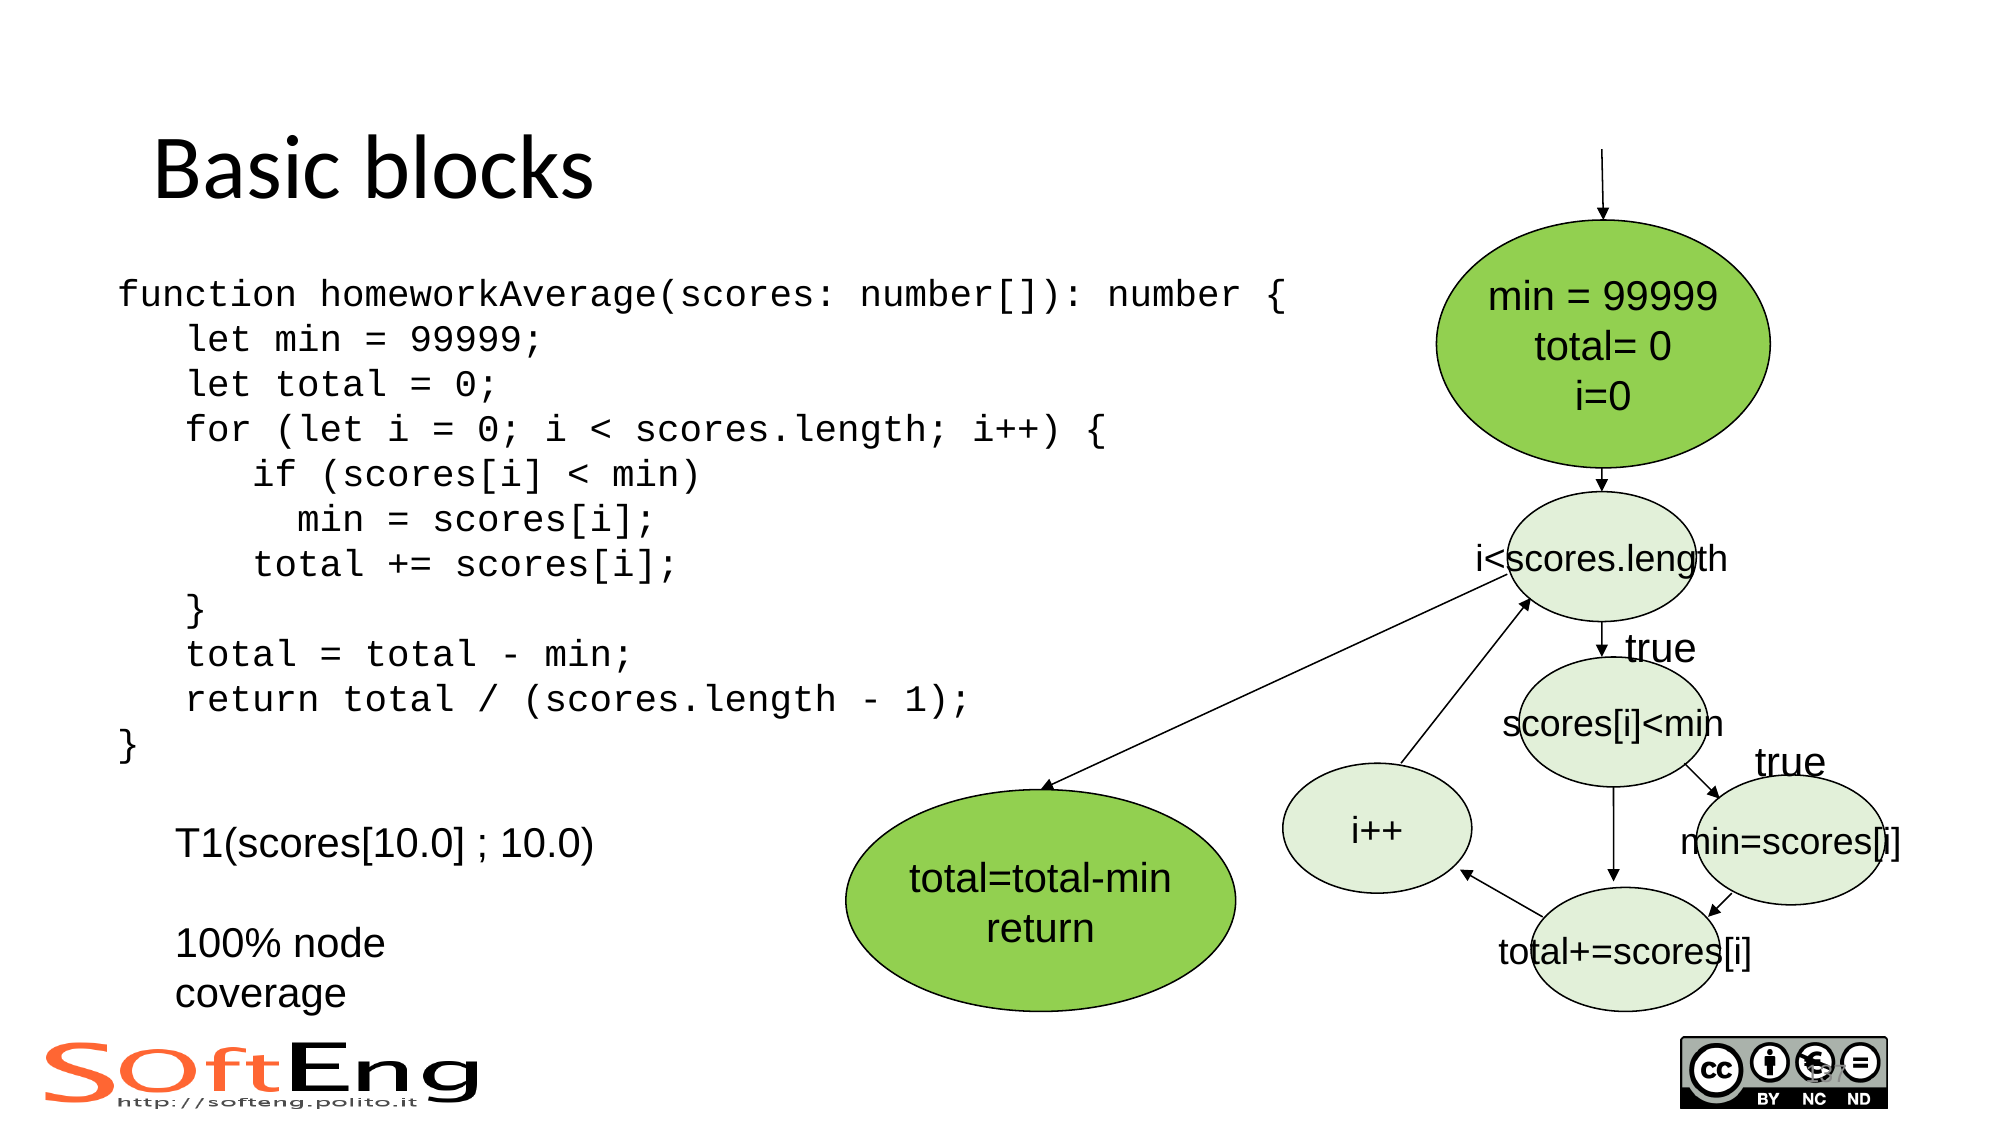

# Basic blocks

min = 99999
total= 0
i=0
function homeworkAverage(scores: number[]): number {
   let min = 99999;
   let total = 0;
   for (let i = 0; i < scores.length; i++) {
      if (scores[i] < min)
        min = scores[i];
      total += scores[i];
   }
   total = total - min;
   return total / (scores.length - 1);
}

i<scores.length

true

scores[i]<min
true
i++

min=scores[i]

total=total-min
return
T1(scores[10.0] ; 10.0)

100% node
coverage

total+=scores[i]

137